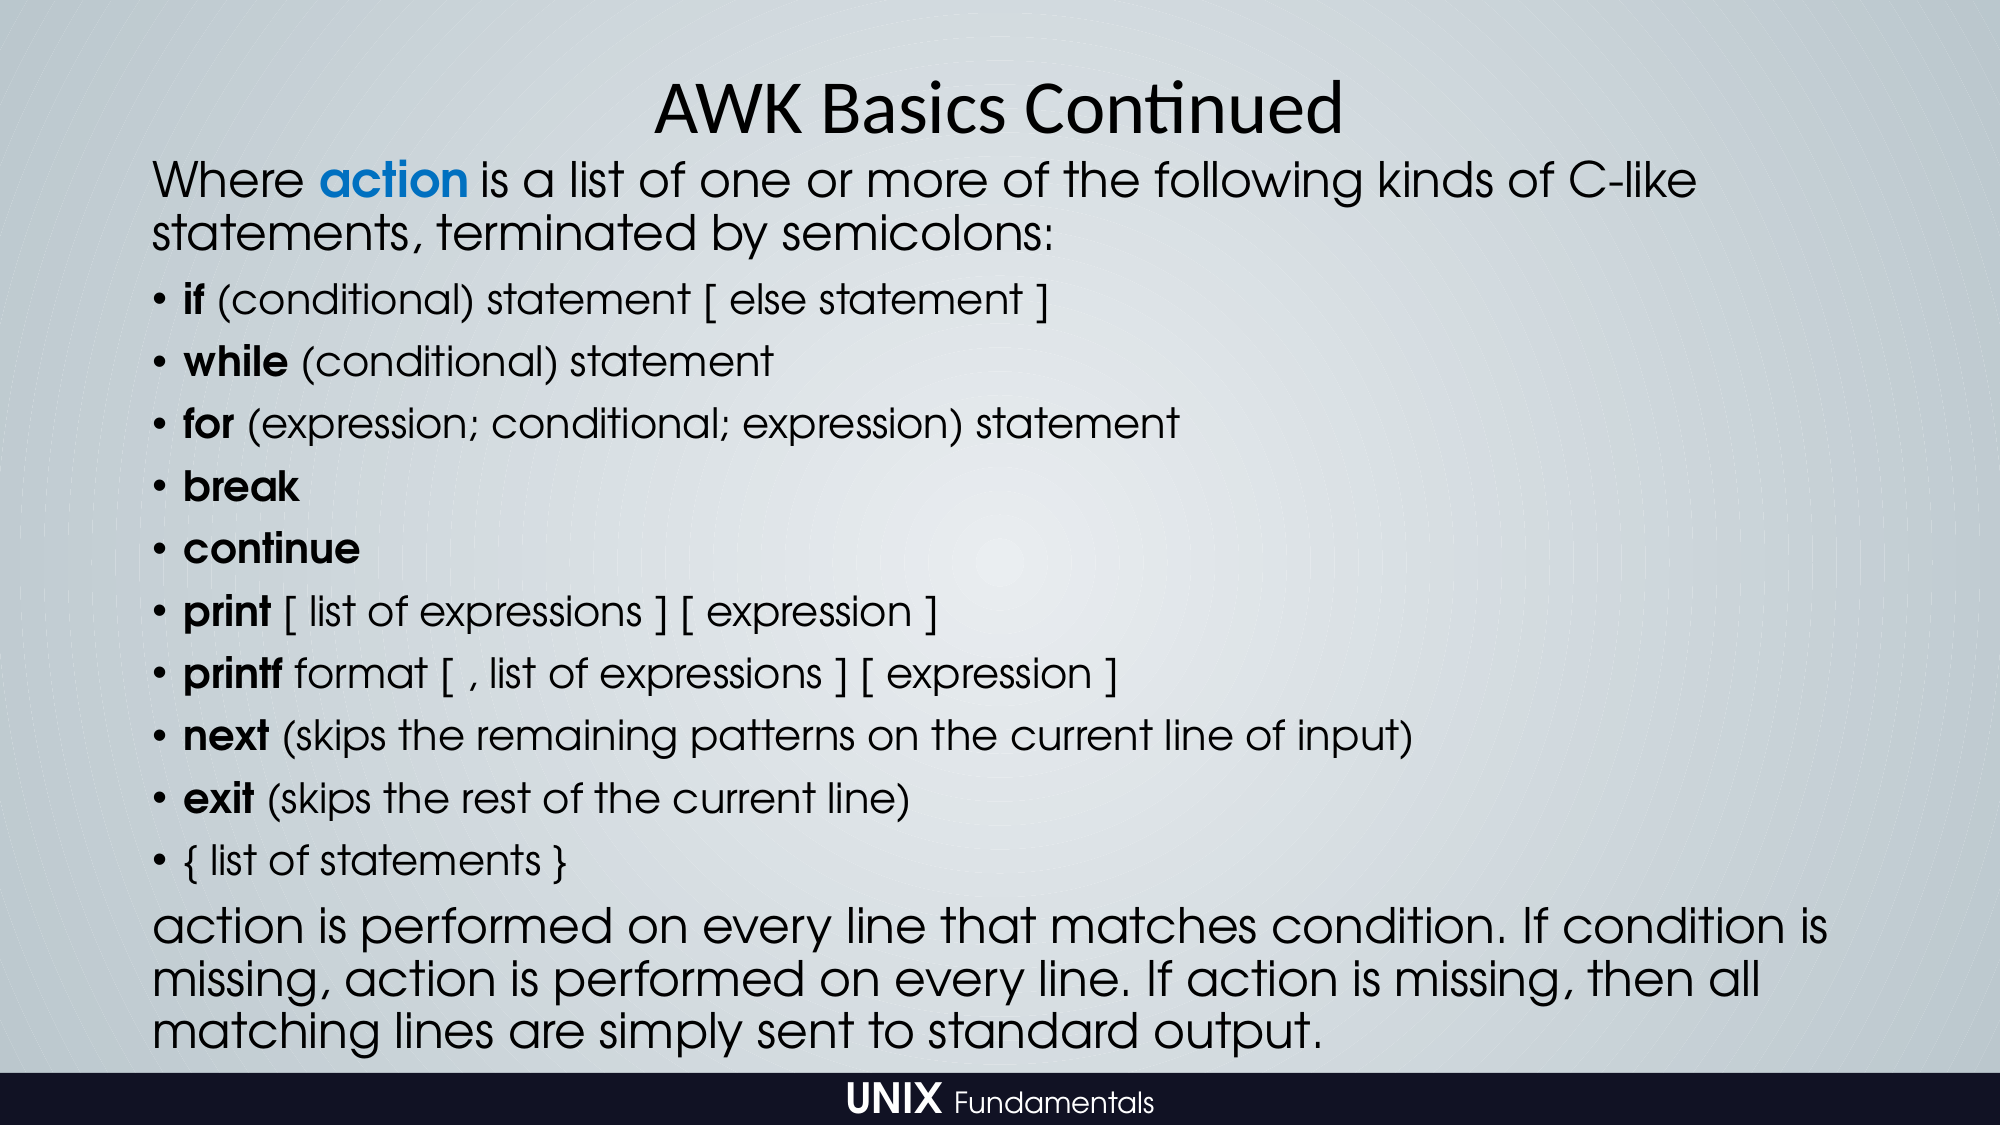

# AWK Basics Continued
Where action is a list of one or more of the following kinds of C-like statements, terminated by semicolons:
if (conditional) statement [ else statement ]
while (conditional) statement
for (expression; conditional; expression) statement
break
continue
print [ list of expressions ] [ expression ]
printf format [ , list of expressions ] [ expression ]
next (skips the remaining patterns on the current line of input)
exit (skips the rest of the current line)
{ list of statements }
action is performed on every line that matches condition. If condition is missing, action is performed on every line. If action is missing, then all matching lines are simply sent to standard output.